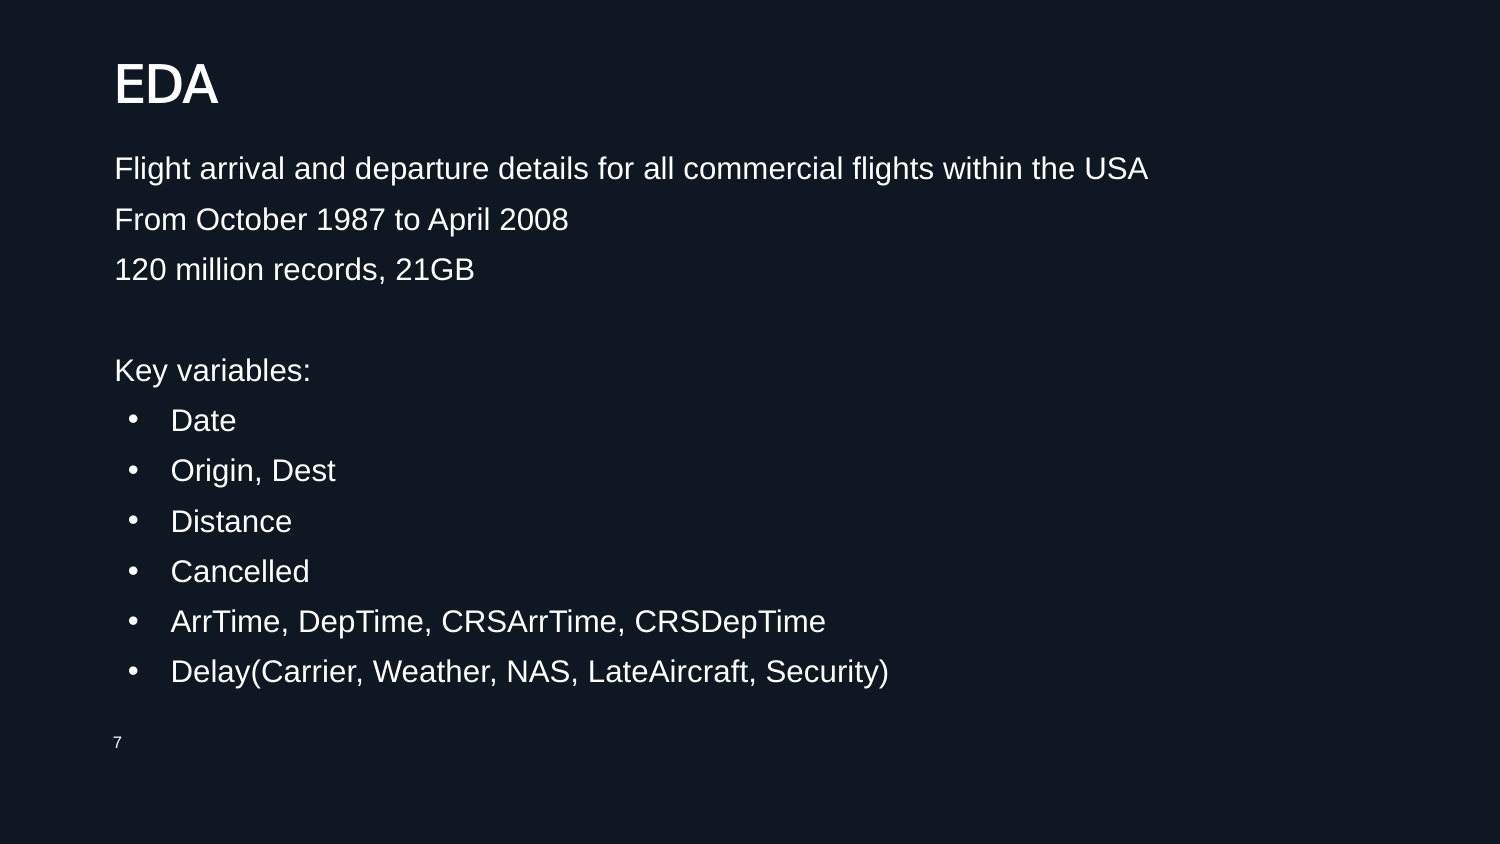

# EDA
Flight arrival and departure details for all commercial flights within the USA
From October 1987 to April 2008
120 million records, 21GB

Key variables:
Date
Origin, Dest
Distance
Cancelled
ArrTime, DepTime, CRSArrTime, CRSDepTime
Delay(Carrier, Weather, NAS, LateAircraft, Security)

7